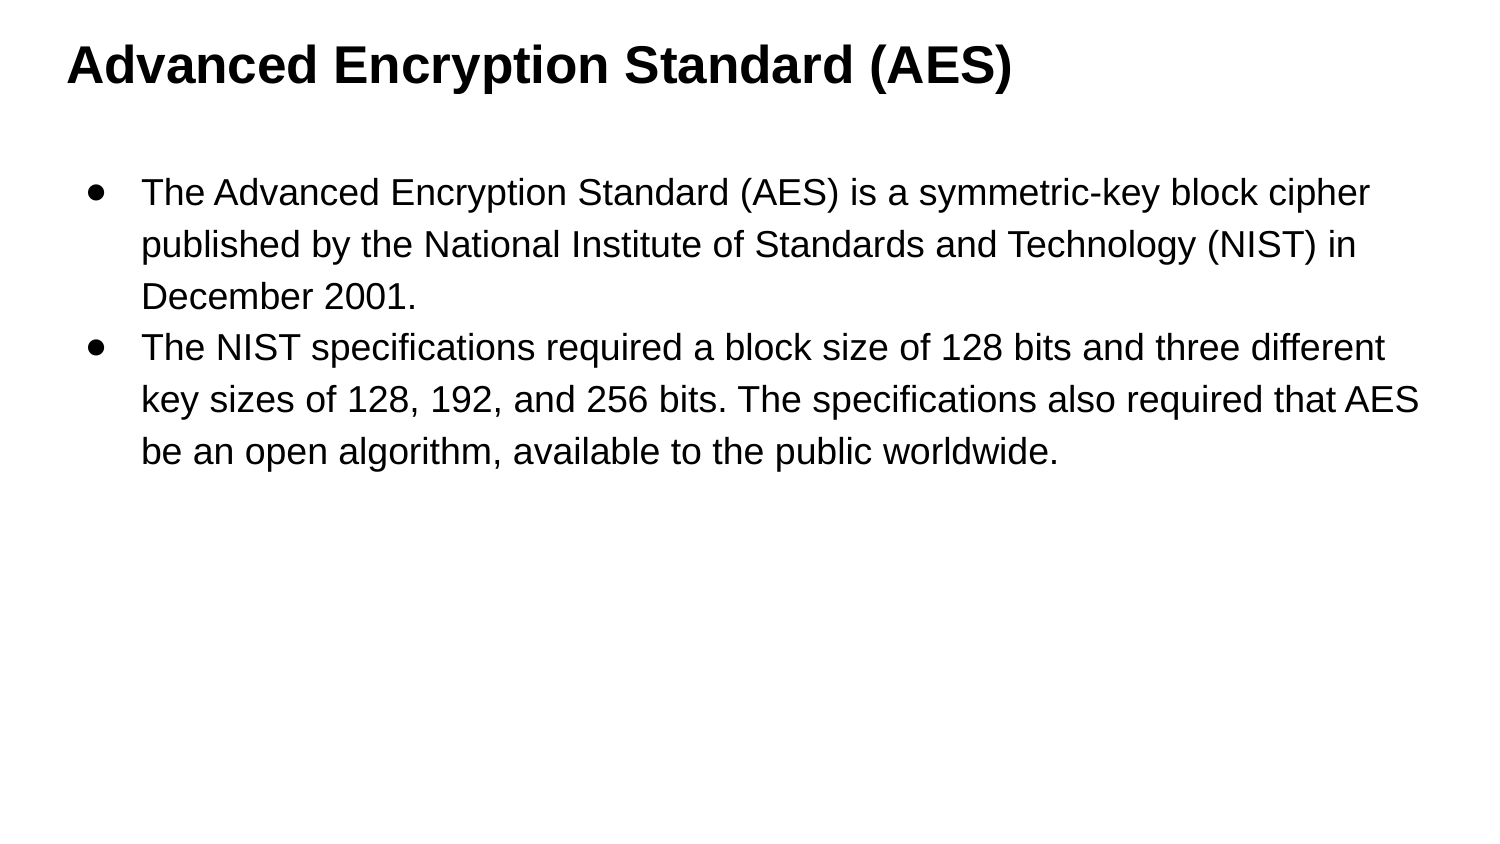

# Advanced Encryption Standard (AES)

The Advanced Encryption Standard (AES) is a symmetric-key block cipher published by the National Institute of Standards and Technology (NIST) in December 2001.
The NIST specifications required a block size of 128 bits and three different key sizes of 128, 192, and 256 bits. The specifications also required that AES be an open algorithm, available to the public worldwide.